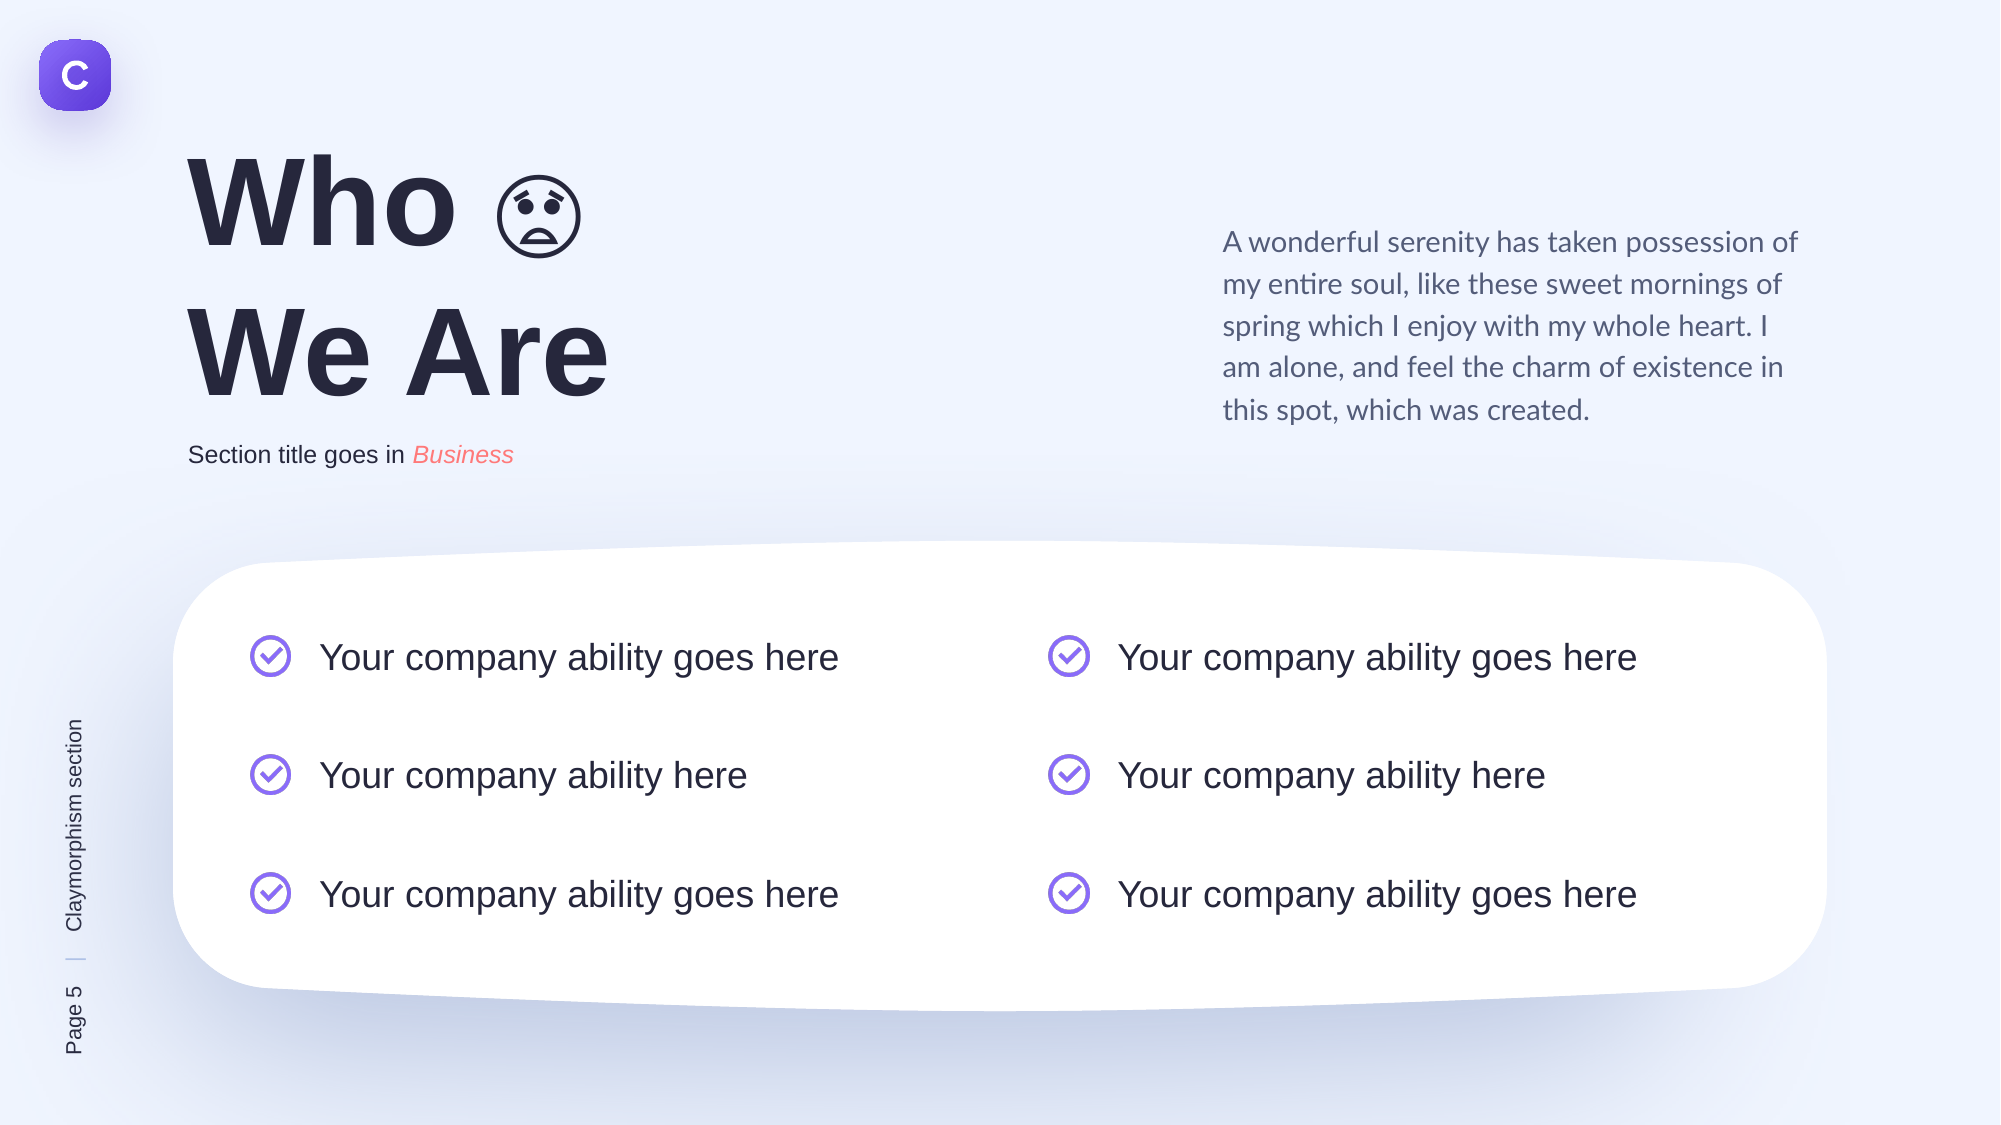

Who 😦
We Are
A wonderful serenity has taken possession of my entire soul, like these sweet mornings of spring which I enjoy with my whole heart. I am alone, and feel the charm of existence in this spot, which was created.
Section title goes in Business

Your company ability goes here

Your company ability goes here

Your company ability here

Your company ability here

Your company ability goes here

Your company ability goes here